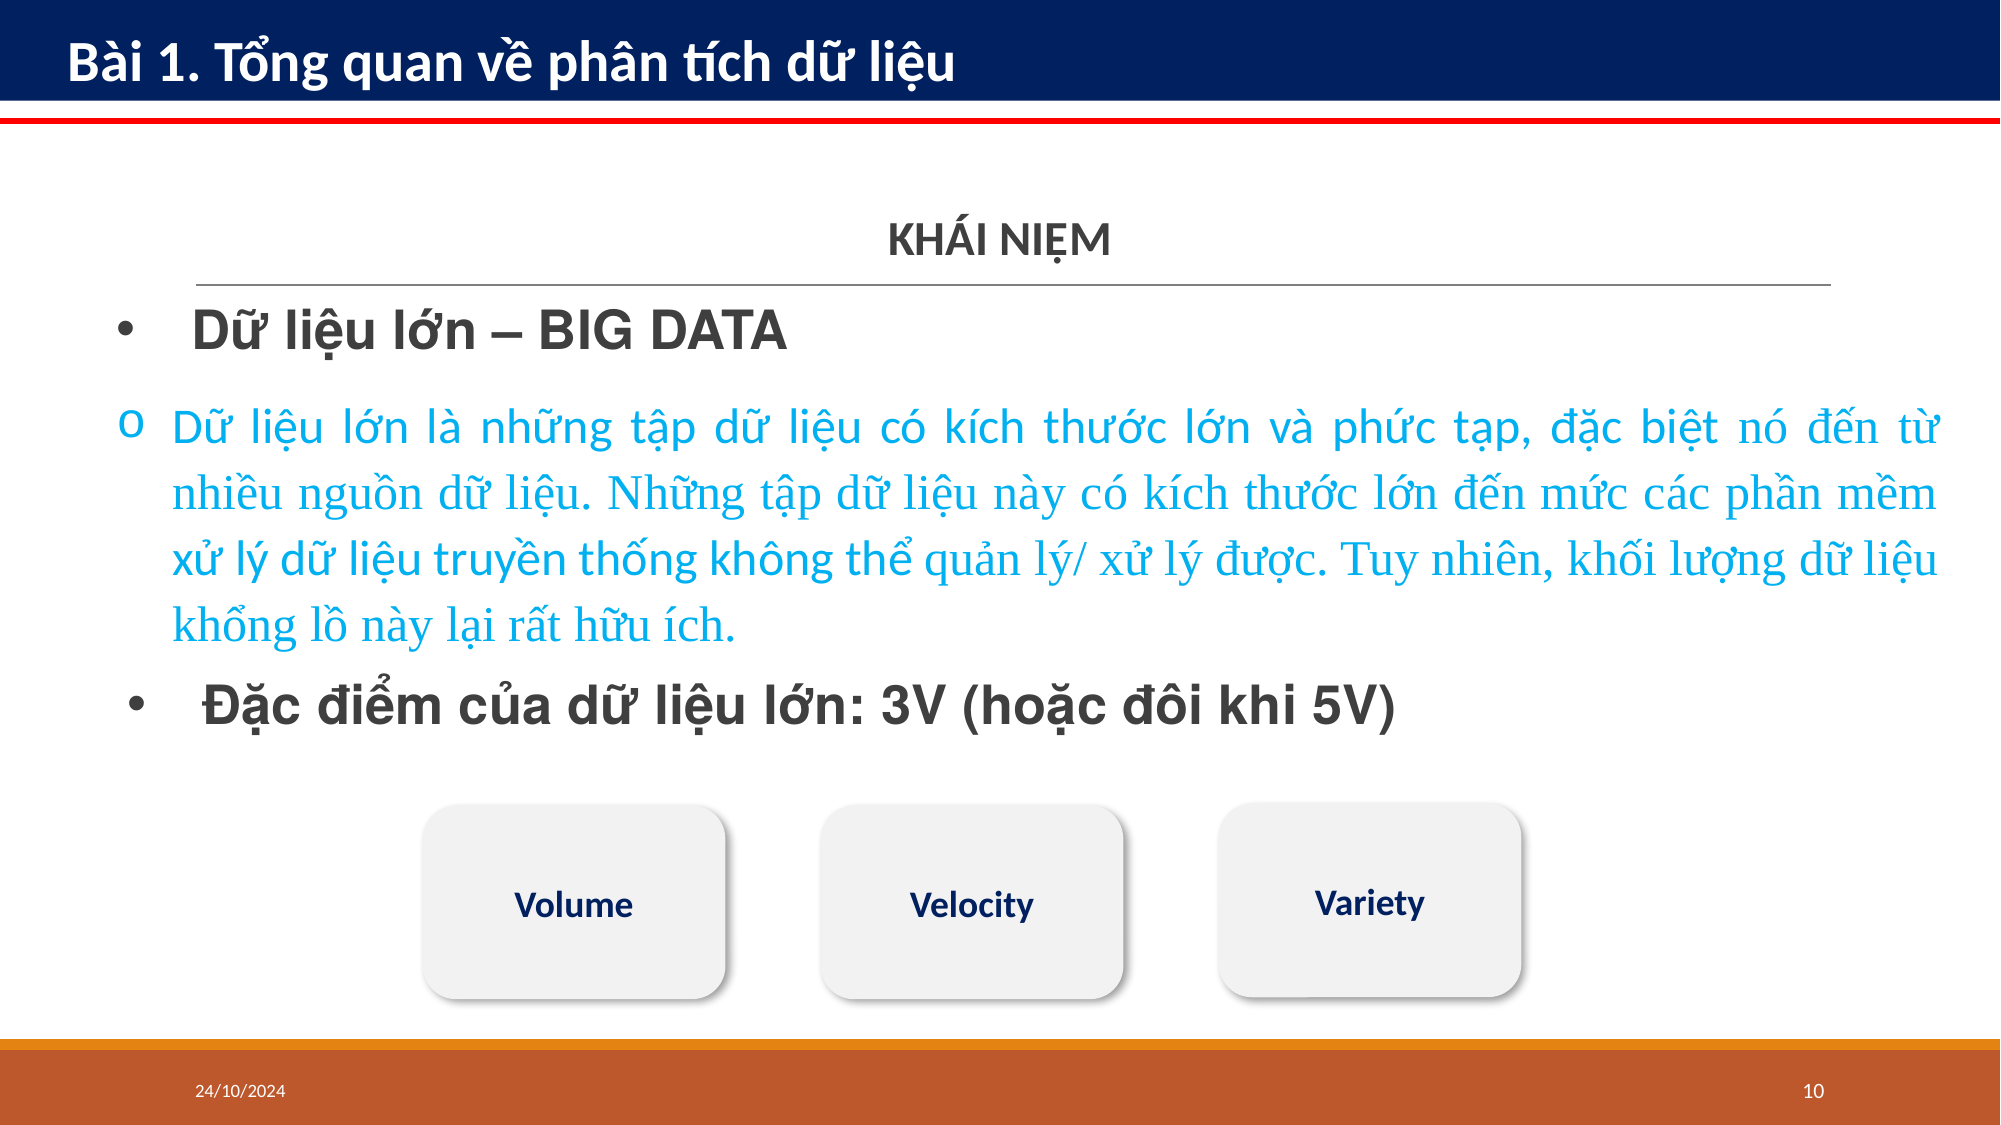

# Bài 1. Tổng quan về phân tích dữ liệu
KHÁI NIỆM
Dữ liệu lớn – BIG DATA
Dữ liệu lớn là những tập dữ liệu có kích thước lớn và phức tạp, đặc biệt nó đến từ nhiều nguồn dữ liệu. Những tập dữ liệu này có kích thước lớn đến mức các phần mềm xử lý dữ liệu truyền thống không thể quản lý/ xử lý được. Tuy nhiên, khối lượng dữ liệu khổng lồ này lại rất hữu ích.
Đặc điểm của dữ liệu lớn: 3V (hoặc đôi khi 5V)
Variety
Velocity
Volume
24/10/2024
10